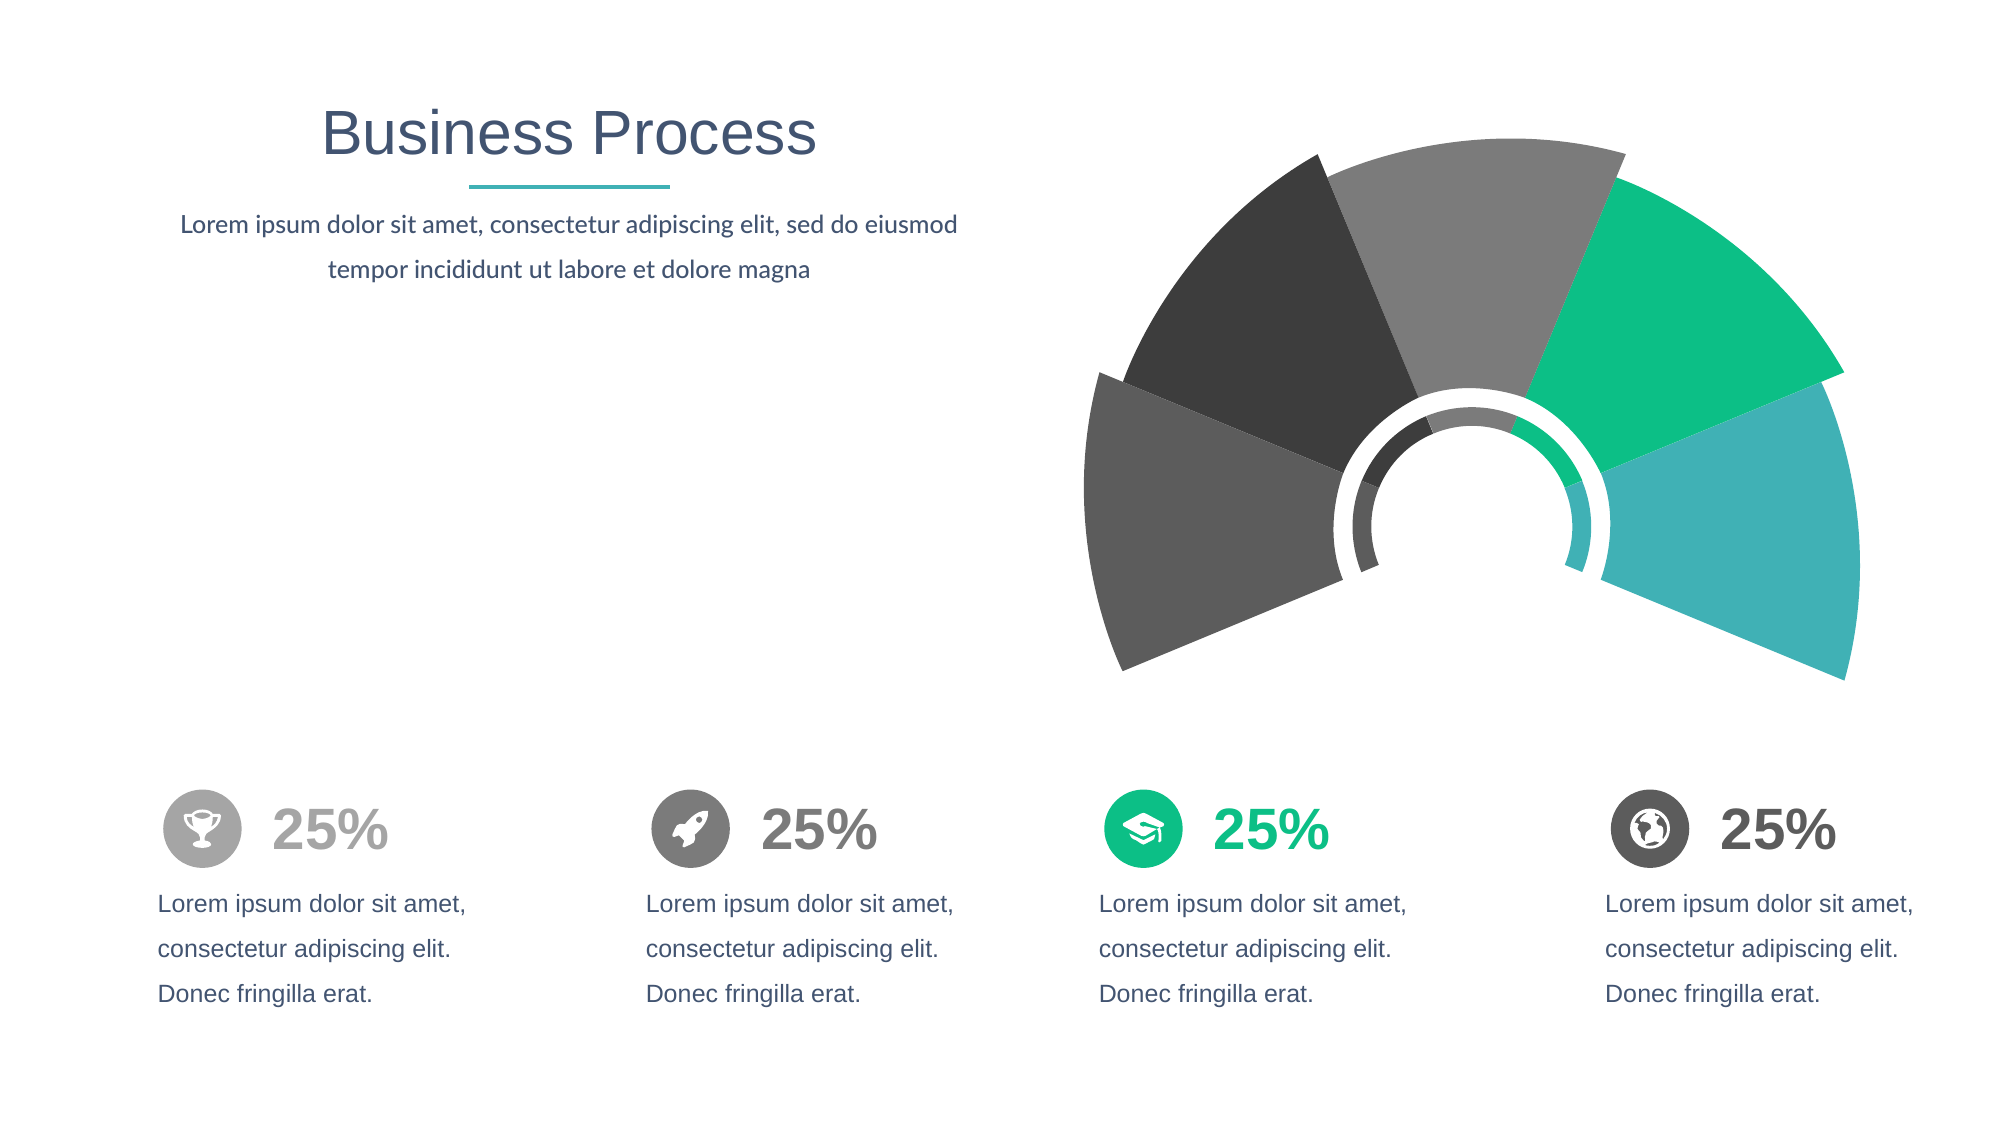

Business Process
Lorem ipsum dolor sit amet, consectetur adipiscing elit, sed do eiusmod tempor incididunt ut labore et dolore magna
25%
25%
25%
25%

Lorem ipsum dolor sit amet, consectetur adipiscing elit. Donec fringilla erat.
Lorem ipsum dolor sit amet, consectetur adipiscing elit. Donec fringilla erat.
Lorem ipsum dolor sit amet, consectetur adipiscing elit. Donec fringilla erat.
Lorem ipsum dolor sit amet, consectetur adipiscing elit. Donec fringilla erat.